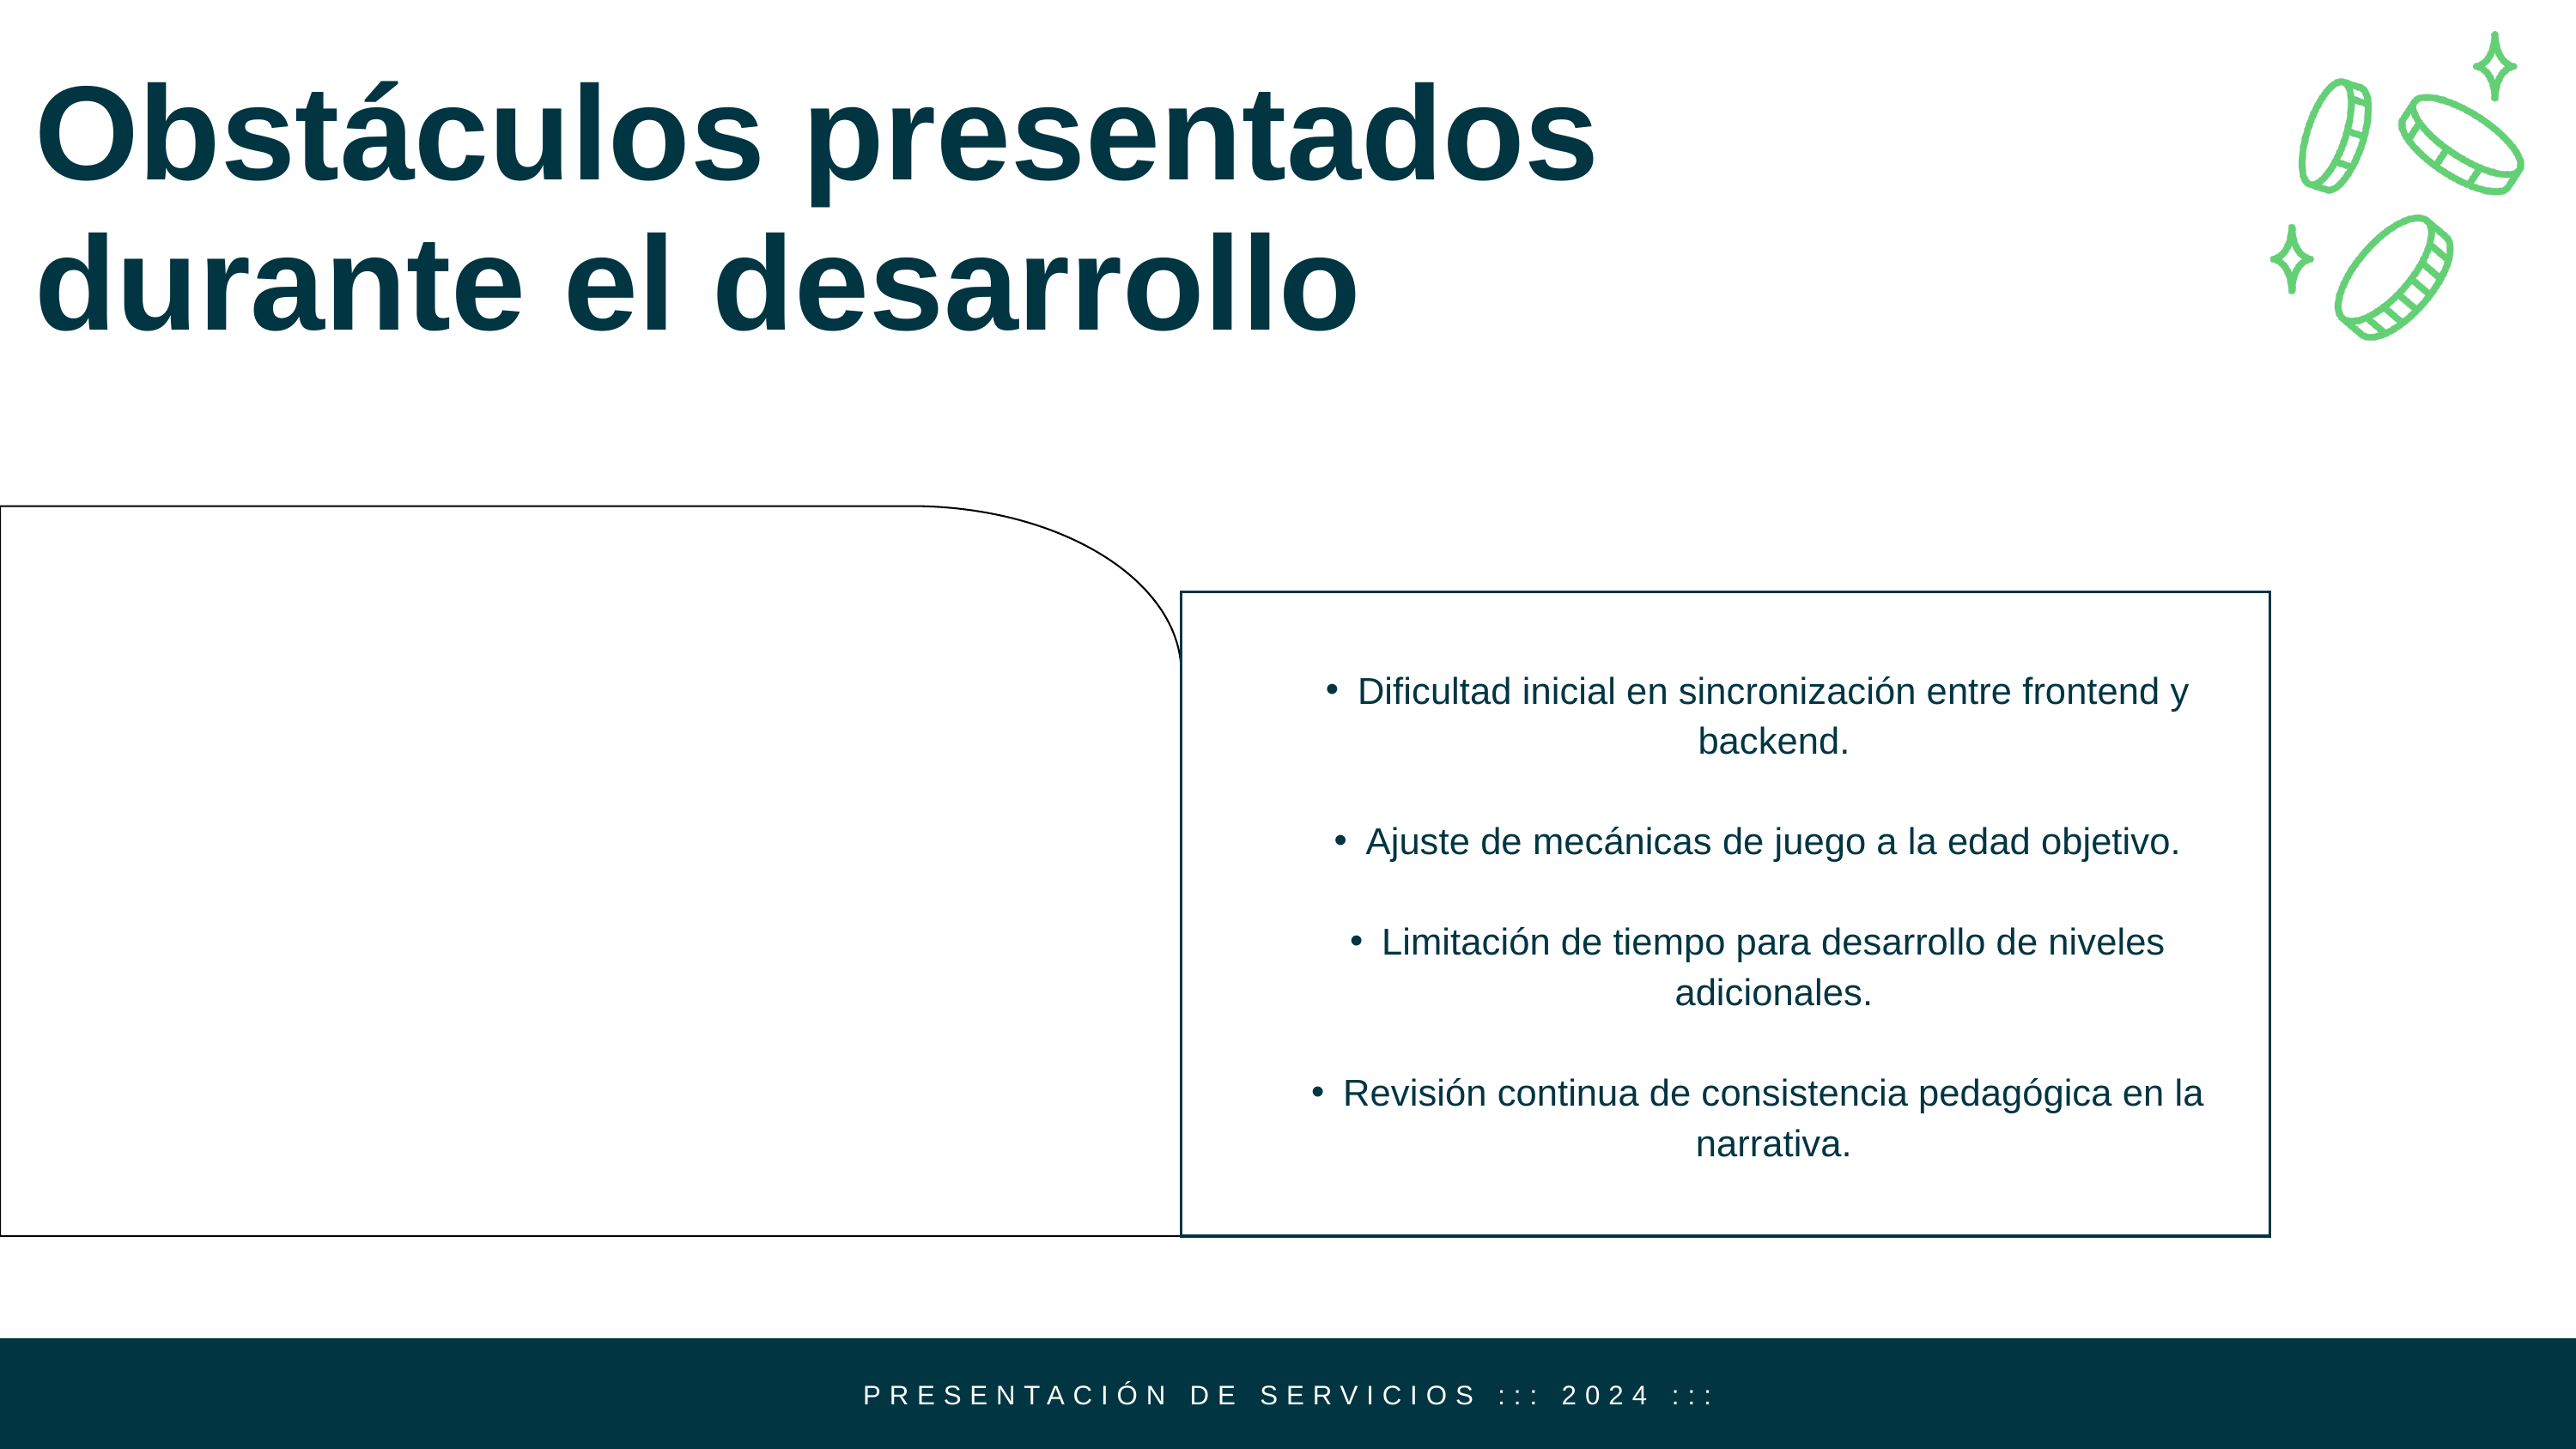

Obstáculos presentados durante el desarrollo

Dificultad inicial en sincronización entre frontend y backend.

Ajuste de mecánicas de juego a la edad objetivo.

Limitación de tiempo para desarrollo de niveles adicionales.

Revisión continua de consistencia pedagógica en la narrativa.

PRESENTACIÓN DE SERVICIOS ::: 2024 :::